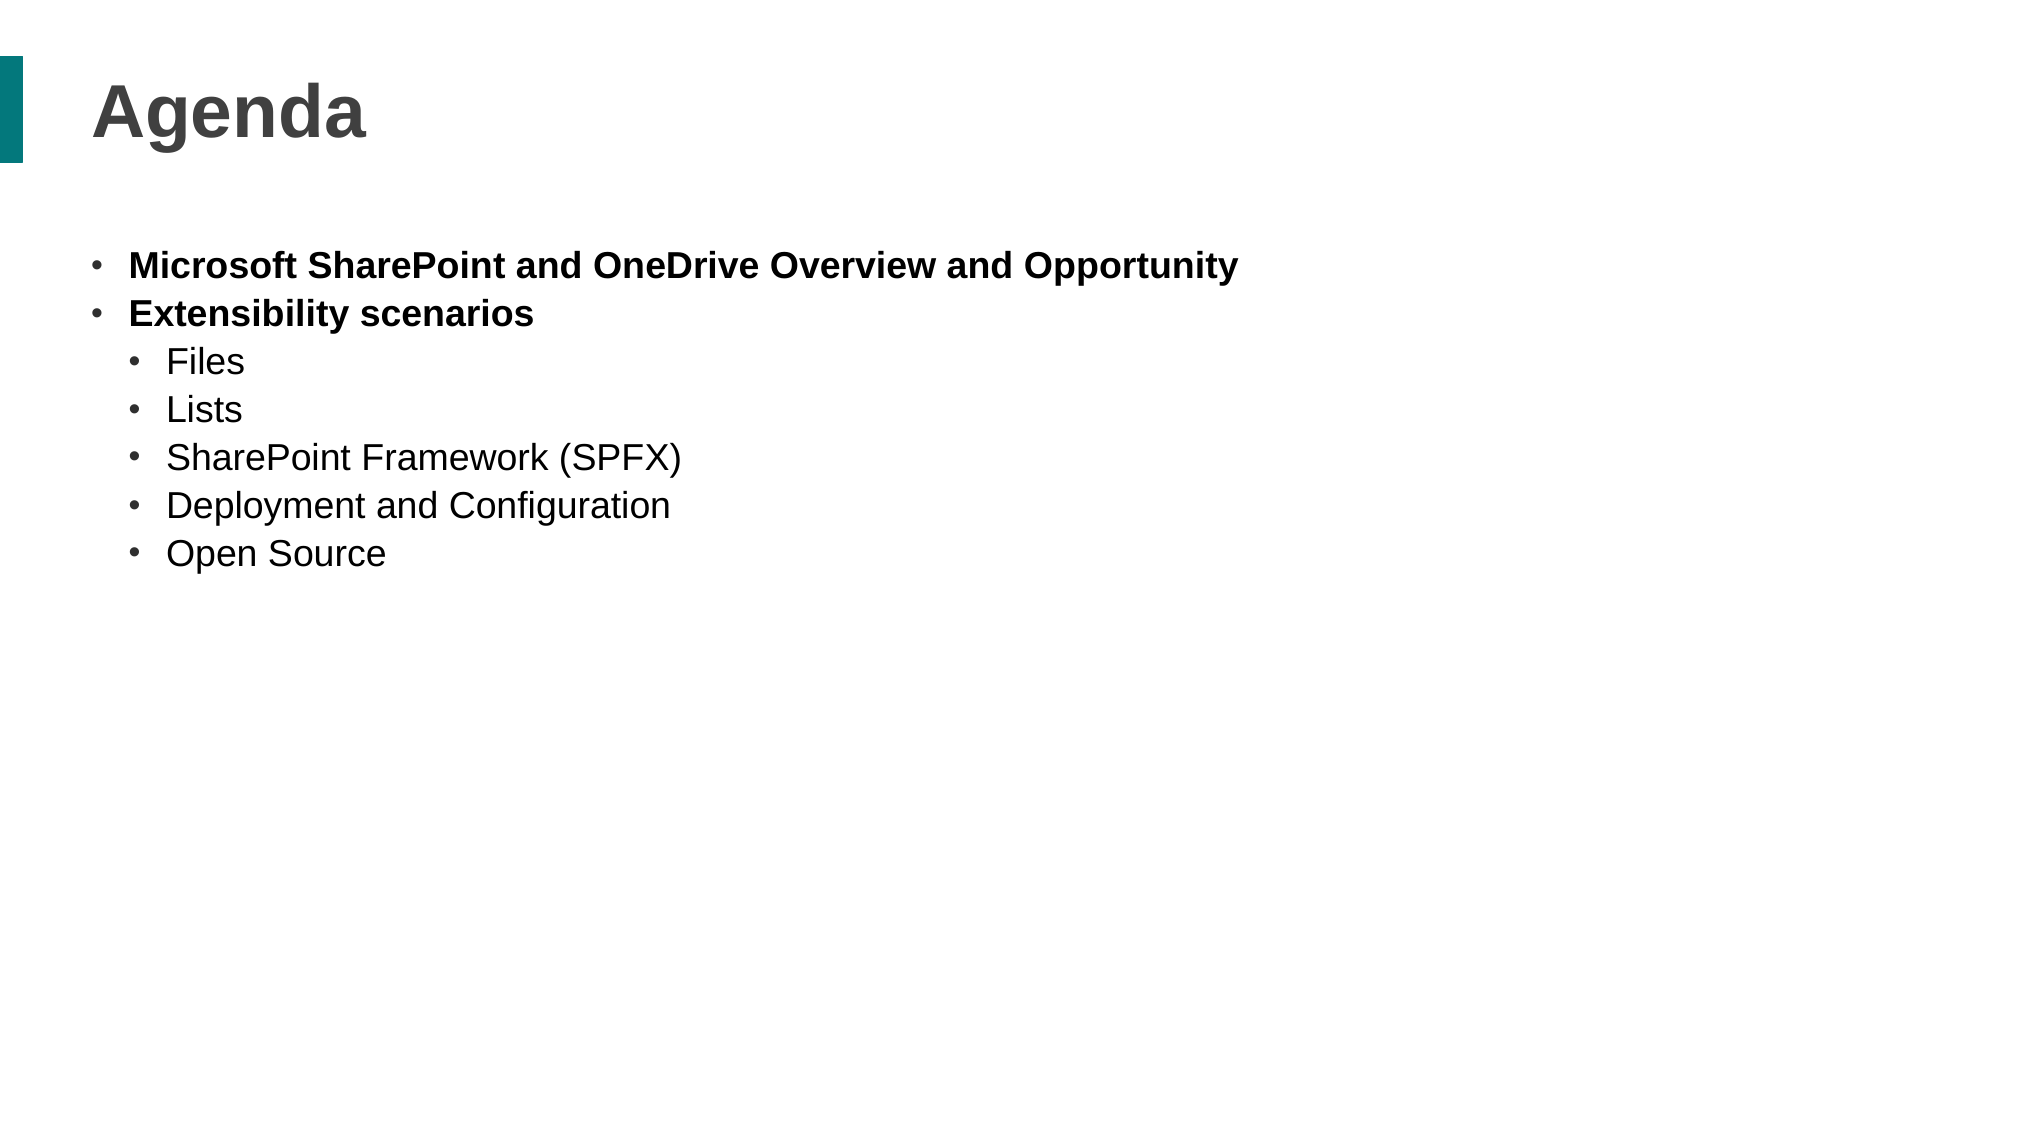

# Agenda
Microsoft SharePoint and OneDrive Overview and Opportunity
Extensibility scenarios
Files
Lists
SharePoint Framework (SPFX)
Deployment and Configuration
Open Source